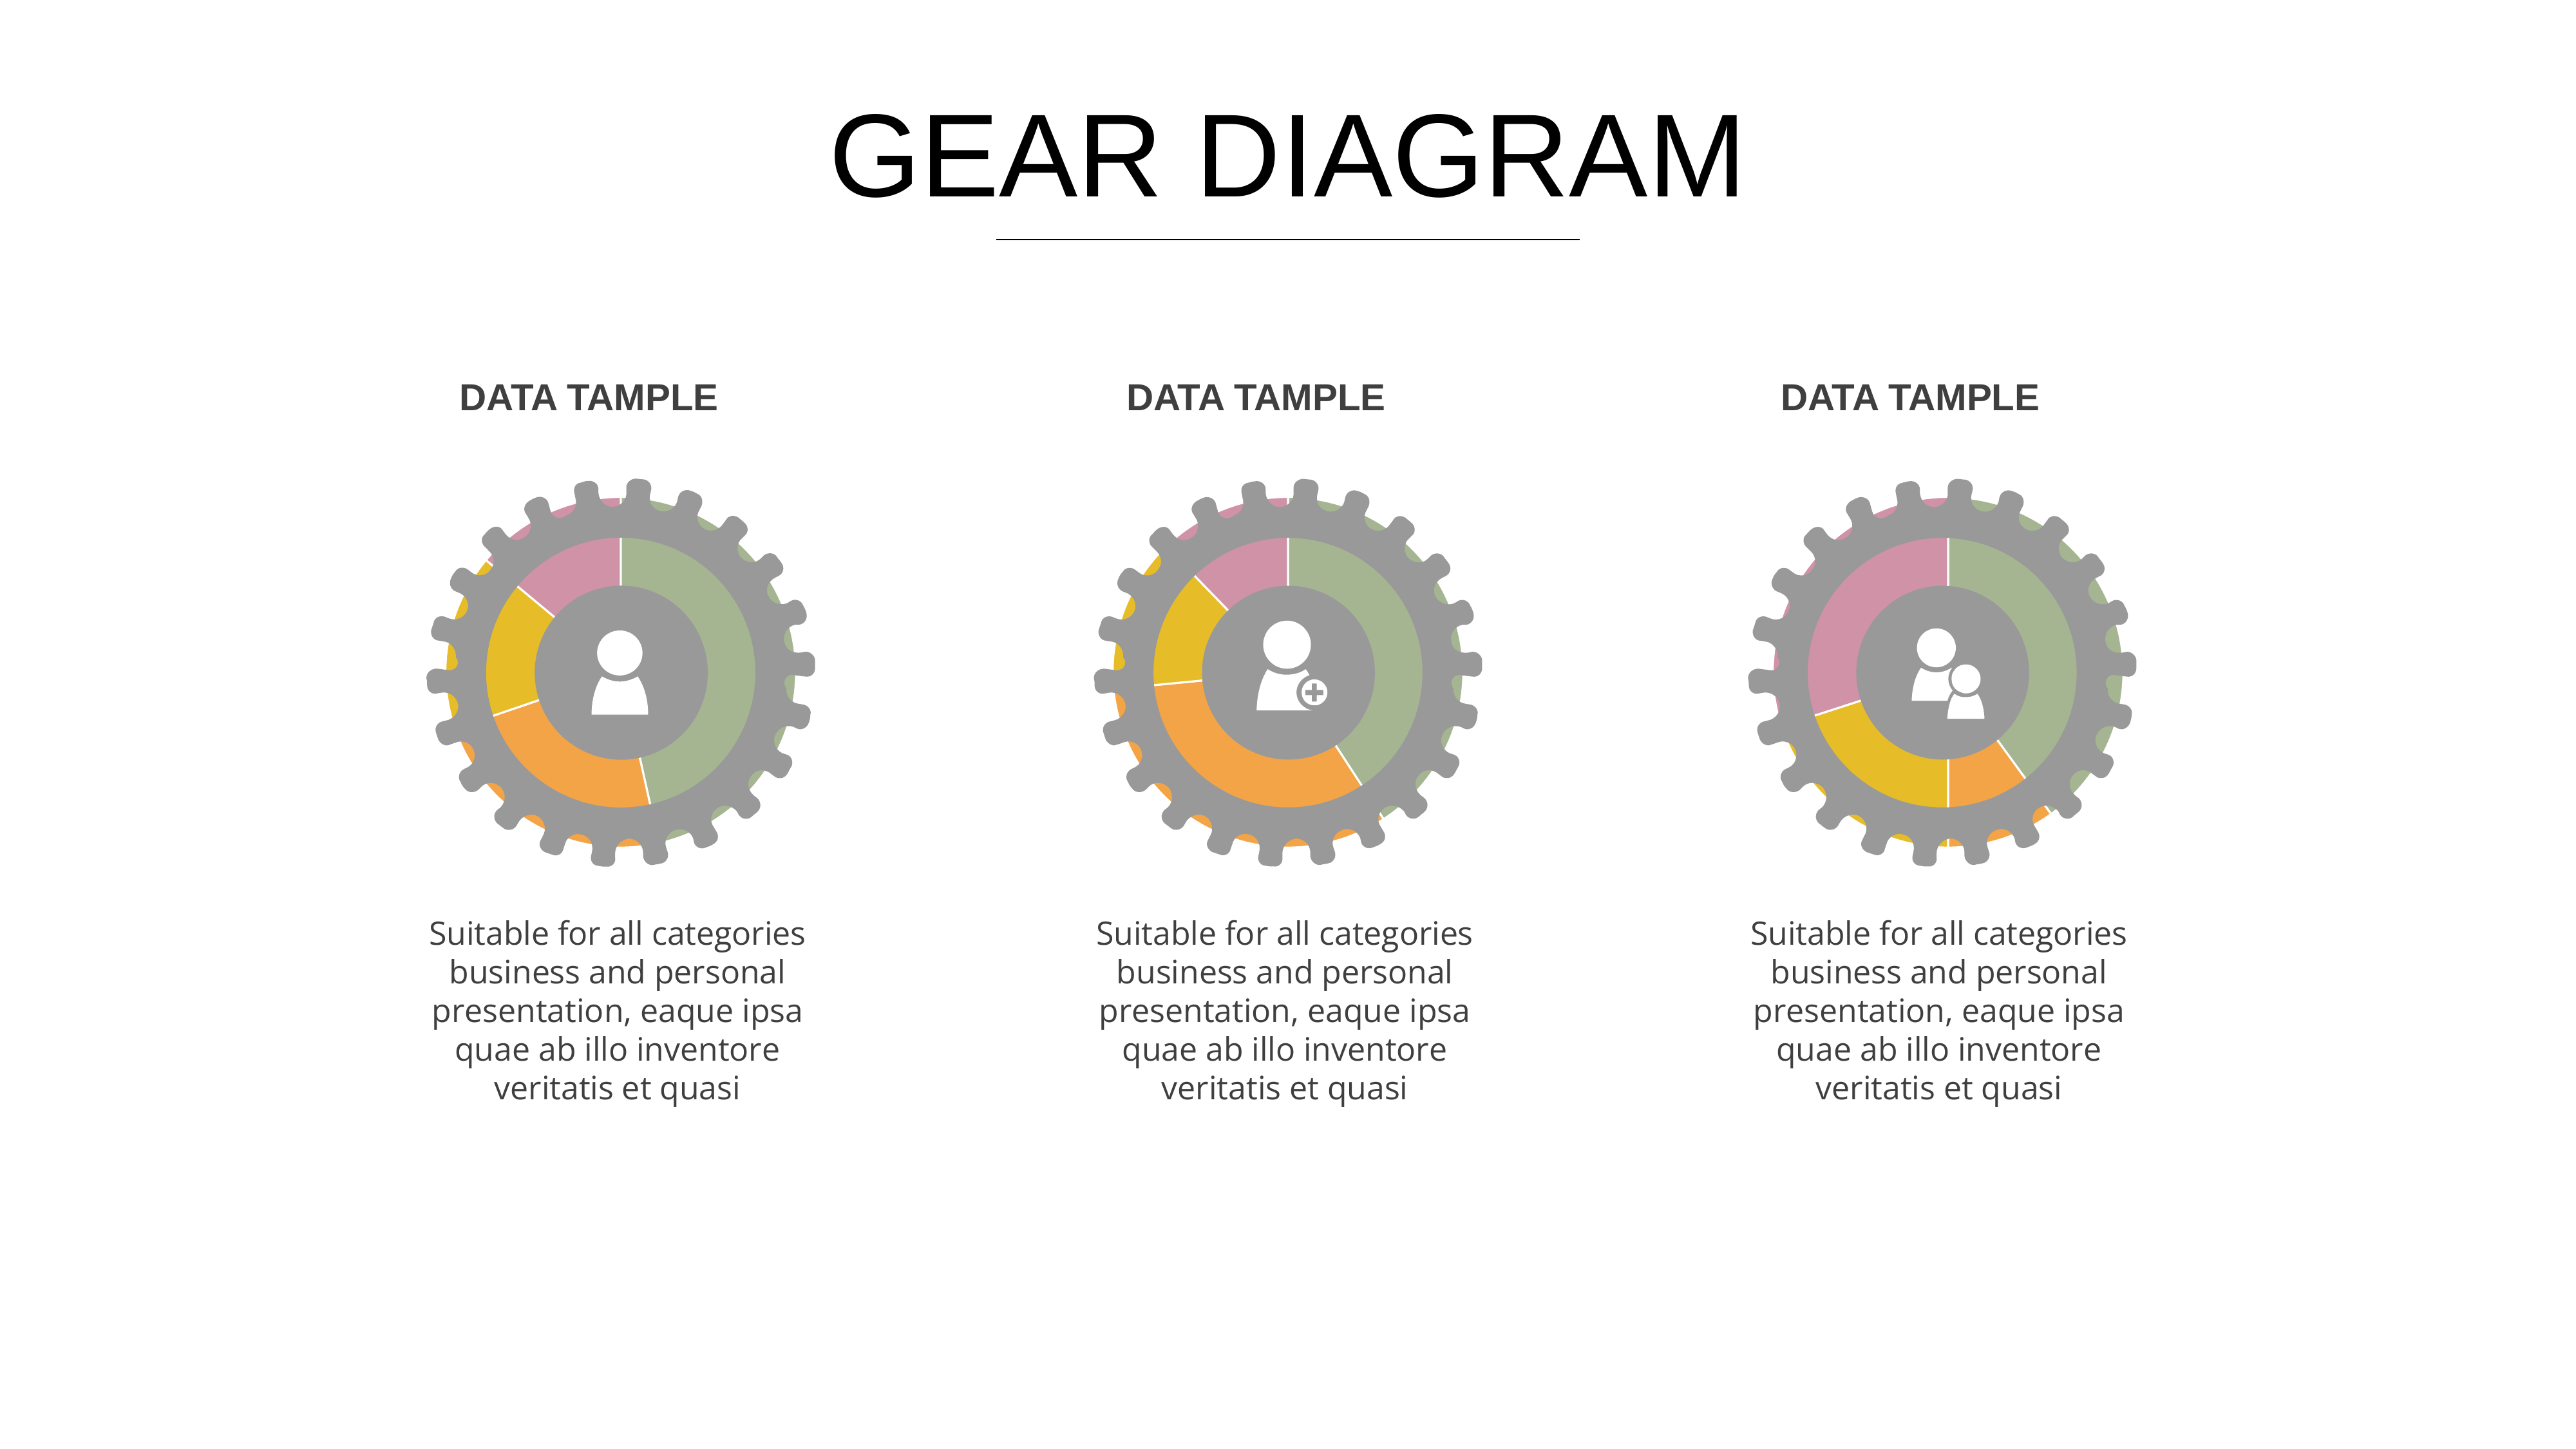

# GEAR DIAGRAM
DATA TAMPLE
DATA TAMPLE
DATA TAMPLE

### Chart

| Category | Sales |
|---|---|
| 1st Qtr | 4.0 |
| 2nd Qtr | 2.0 |
| 3rd Qtr | 1.4 |
| 4th Qtr | 1.2 |

### Chart

| Category | Sales |
|---|---|
| 1st Qtr | 4.0 |
| 2nd Qtr | 3.2 |
| 3rd Qtr | 1.4 |
| 4th Qtr | 1.2 |

### Chart

| Category | Sales |
|---|---|
| 1st Qtr | 4.0 |
| 2nd Qtr | 1.0 |
| 3rd Qtr | 2.0 |
| 4th Qtr | 3.0 |

Suitable for all categories business and personal presentation, eaque ipsa quae ab illo inventore veritatis et quasi
Suitable for all categories business and personal presentation, eaque ipsa quae ab illo inventore veritatis et quasi
Suitable for all categories business and personal presentation, eaque ipsa quae ab illo inventore veritatis et quasi